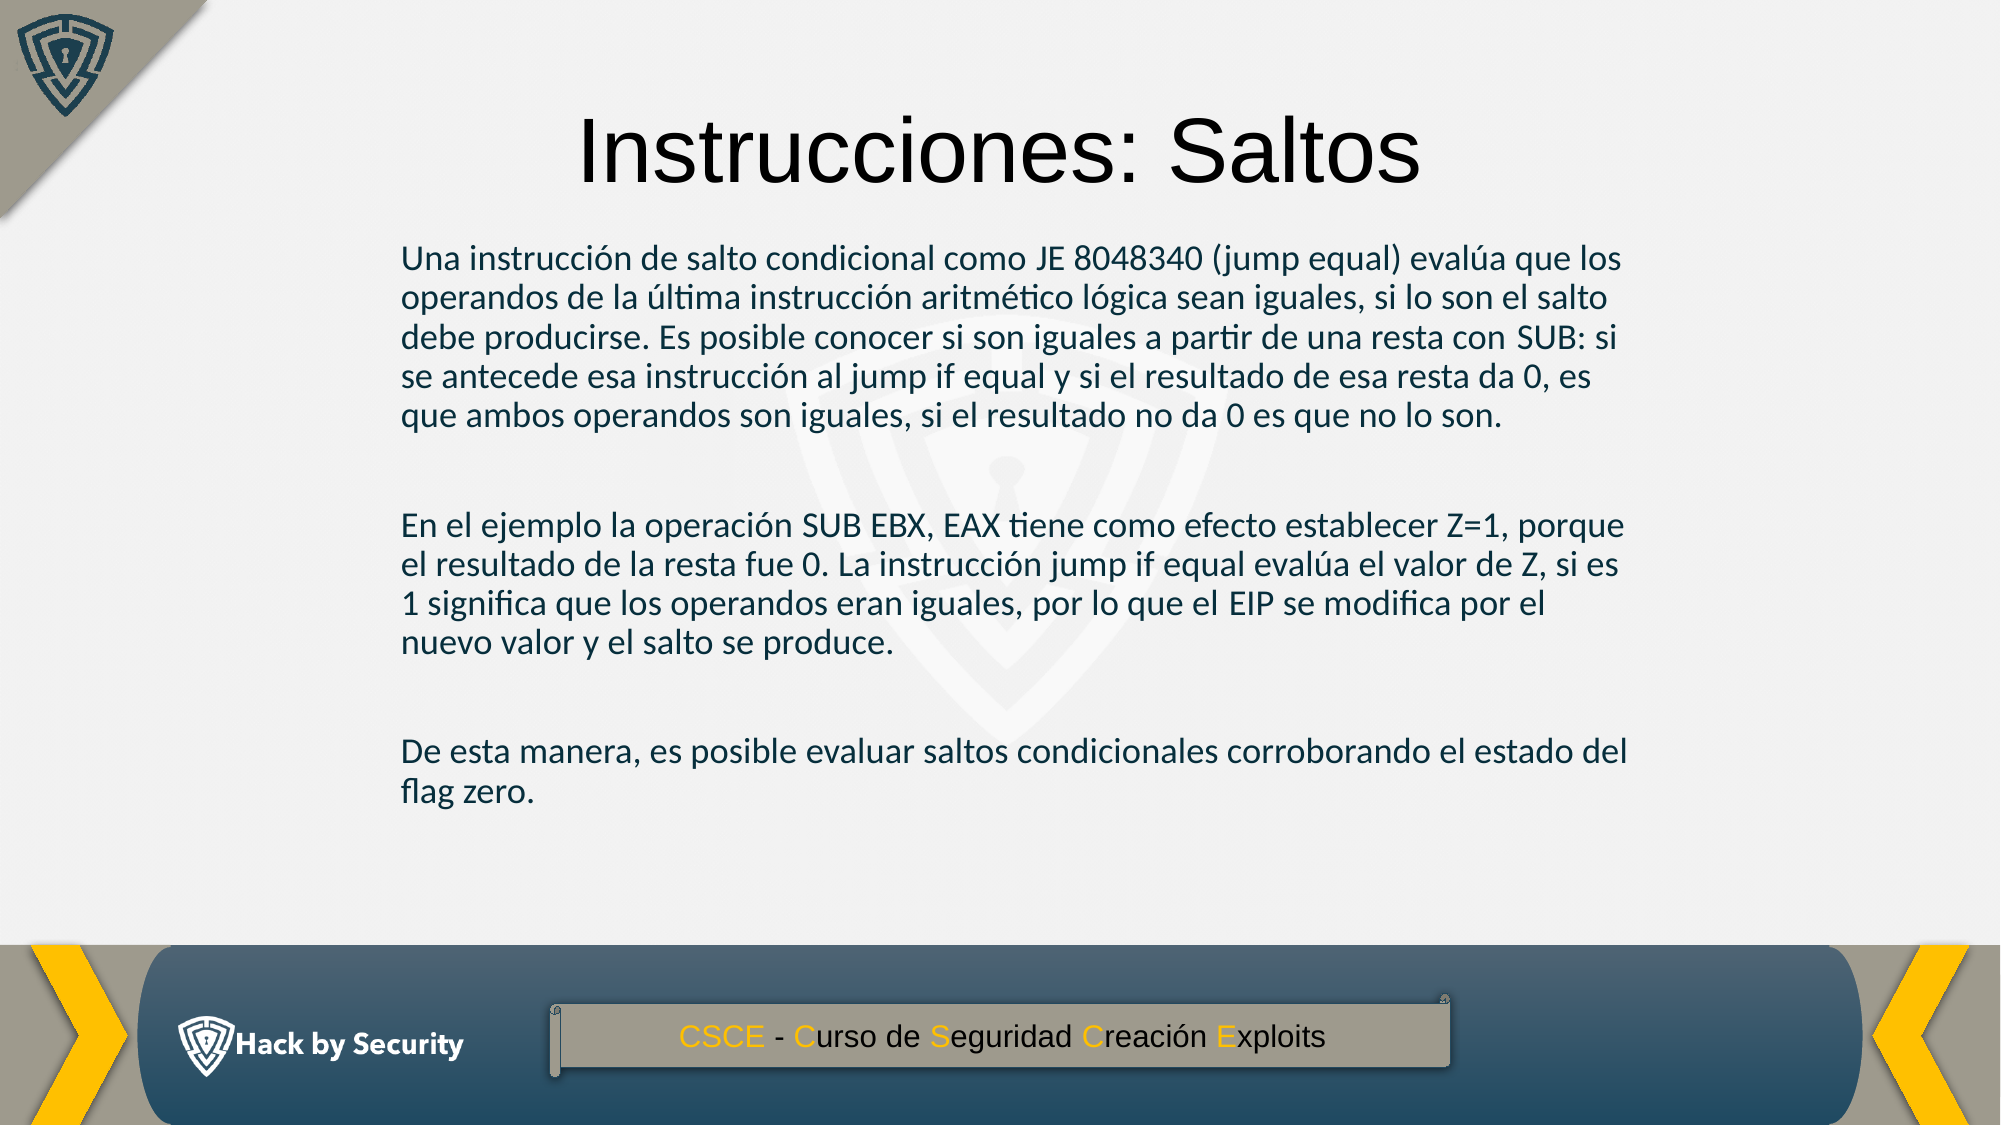

Instrucciones: Saltos
Una instrucción de salto condicional como JE 8048340 (jump equal) evalúa que los operandos de la última instrucción aritmético lógica sean iguales, si lo son el salto debe producirse. Es posible conocer si son iguales a partir de una resta con SUB: si se antecede esa instrucción al jump if equal y si el resultado de esa resta da 0, es que ambos operandos son iguales, si el resultado no da 0 es que no lo son.

En el ejemplo la operación SUB EBX, EAX tiene como efecto establecer Z=1, porque el resultado de la resta fue 0. La instrucción jump if equal evalúa el valor de Z, si es 1 significa que los operandos eran iguales, por lo que el EIP se modifica por el nuevo valor y el salto se produce.

De esta manera, es posible evaluar saltos condicionales corroborando el estado del flag zero.